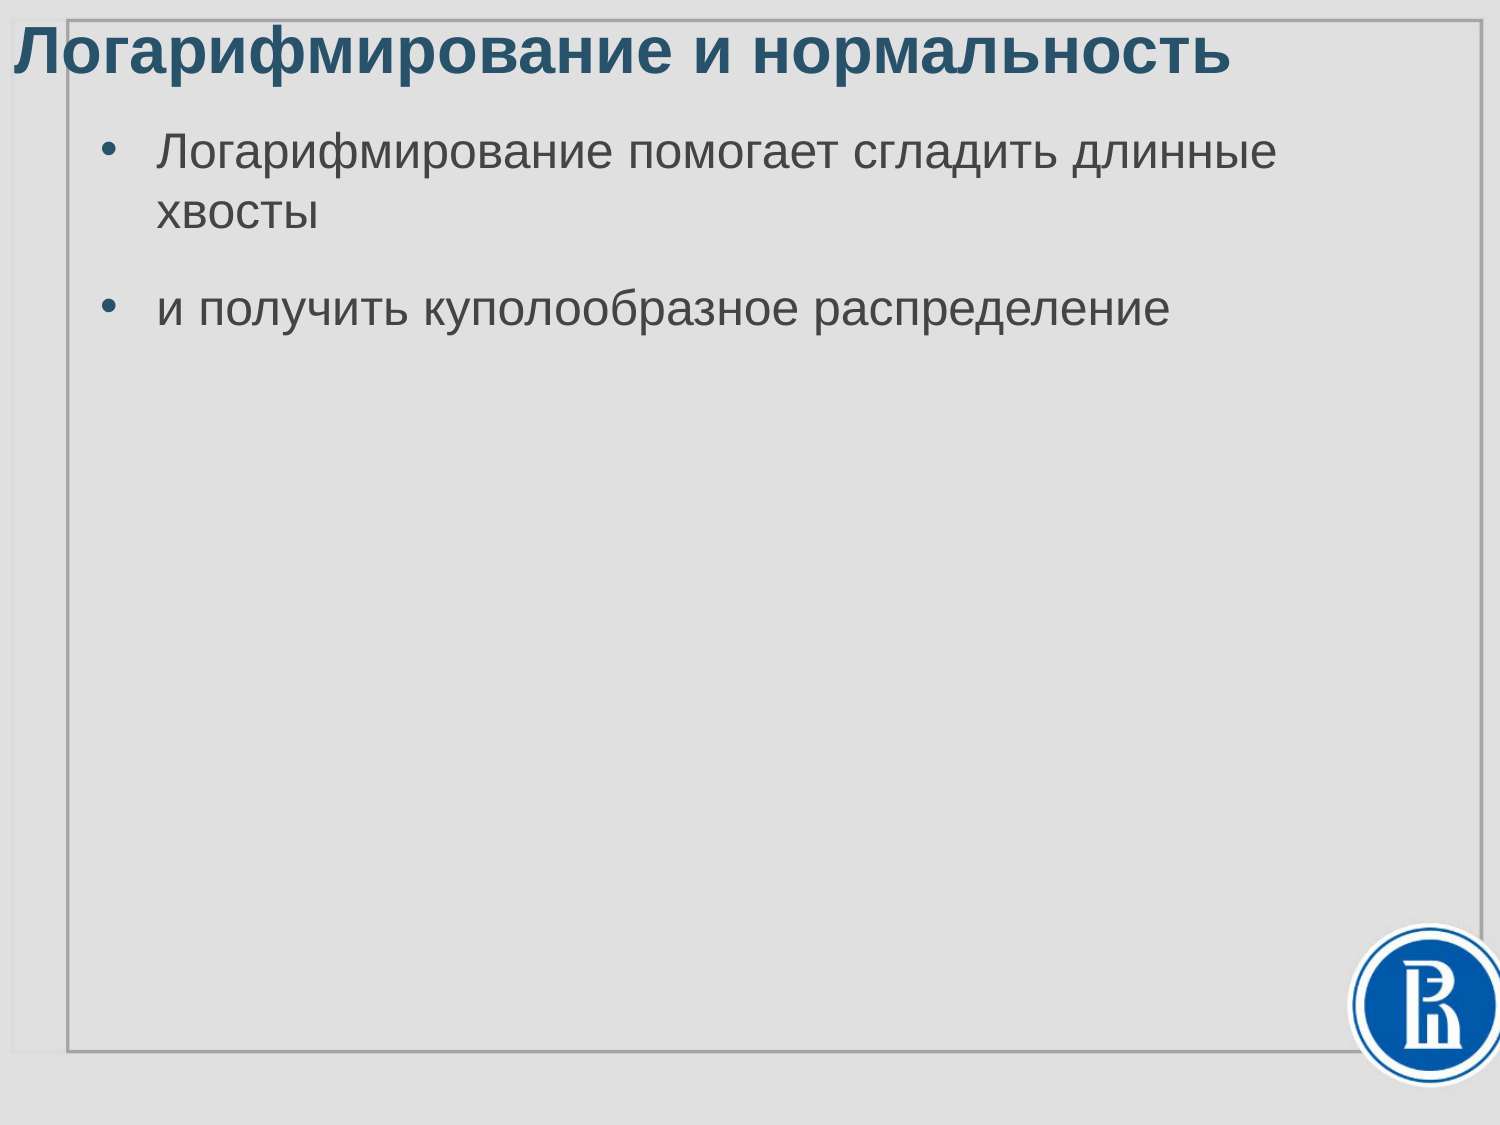

Логарифмирование и нормальность
Логарифмирование помогает сгладить длинные хвосты
и получить куполообразное распределение